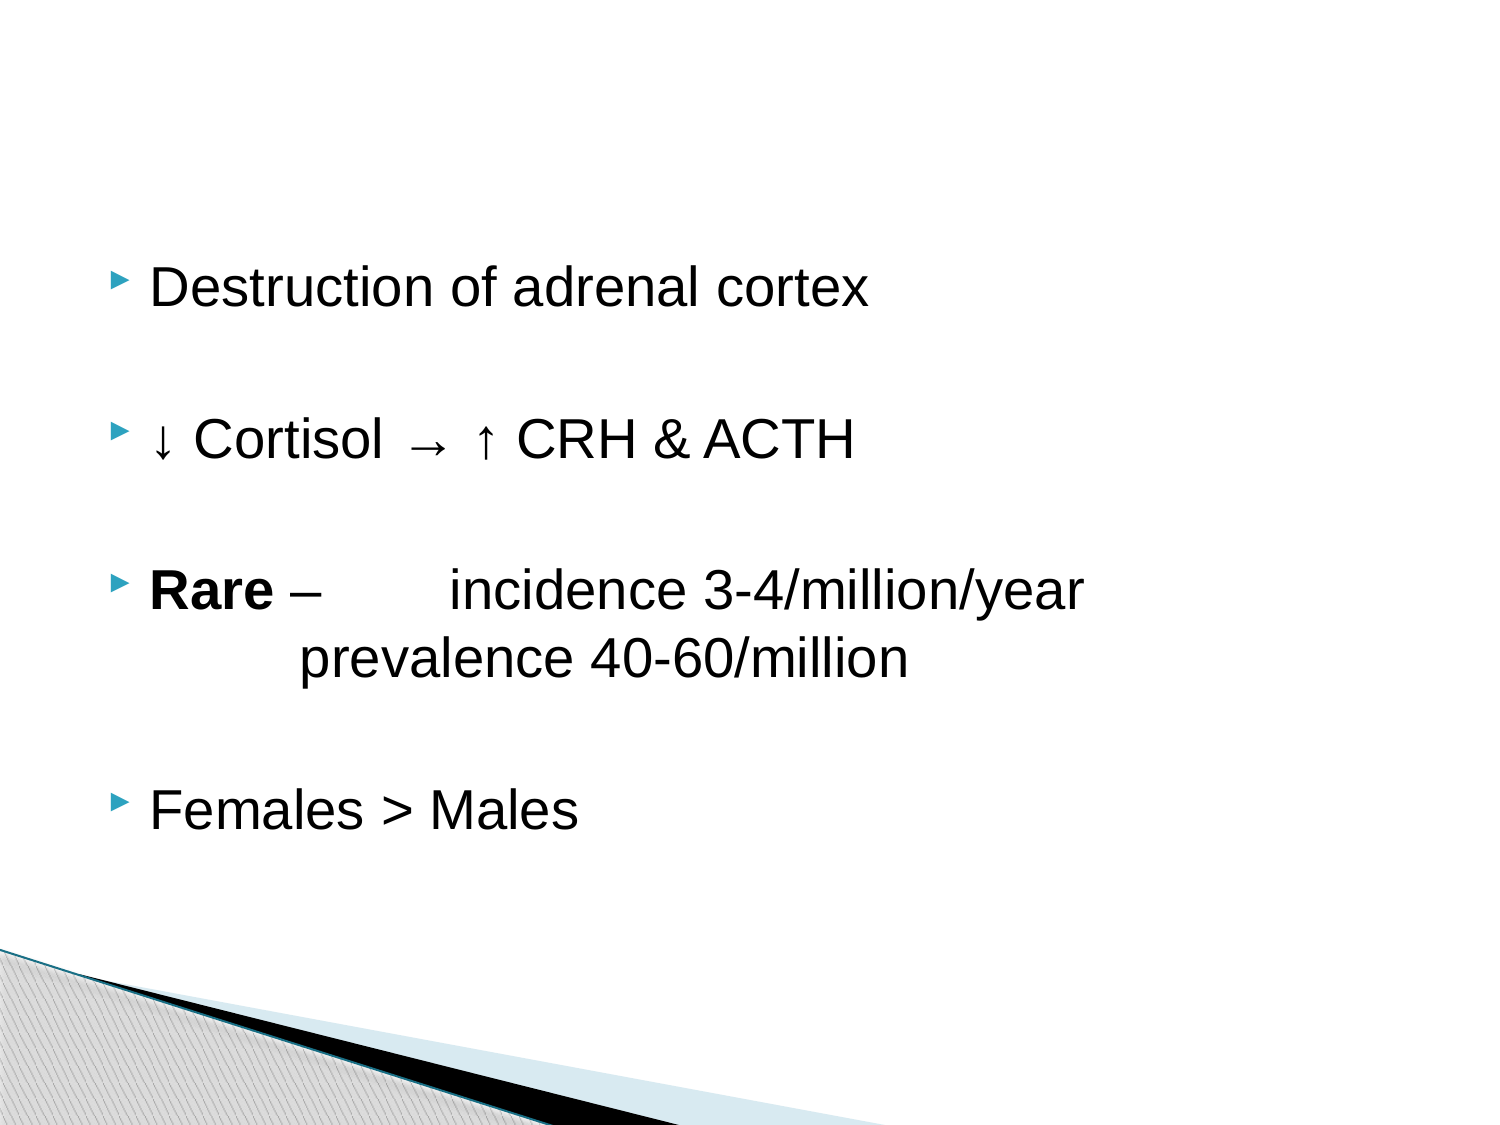

#
Destruction of adrenal cortex

↓ Cortisol → ↑ CRH & ACTH

Rare – 	incidence 3-4/million/year  			prevalence 40-60/million

Females > Males